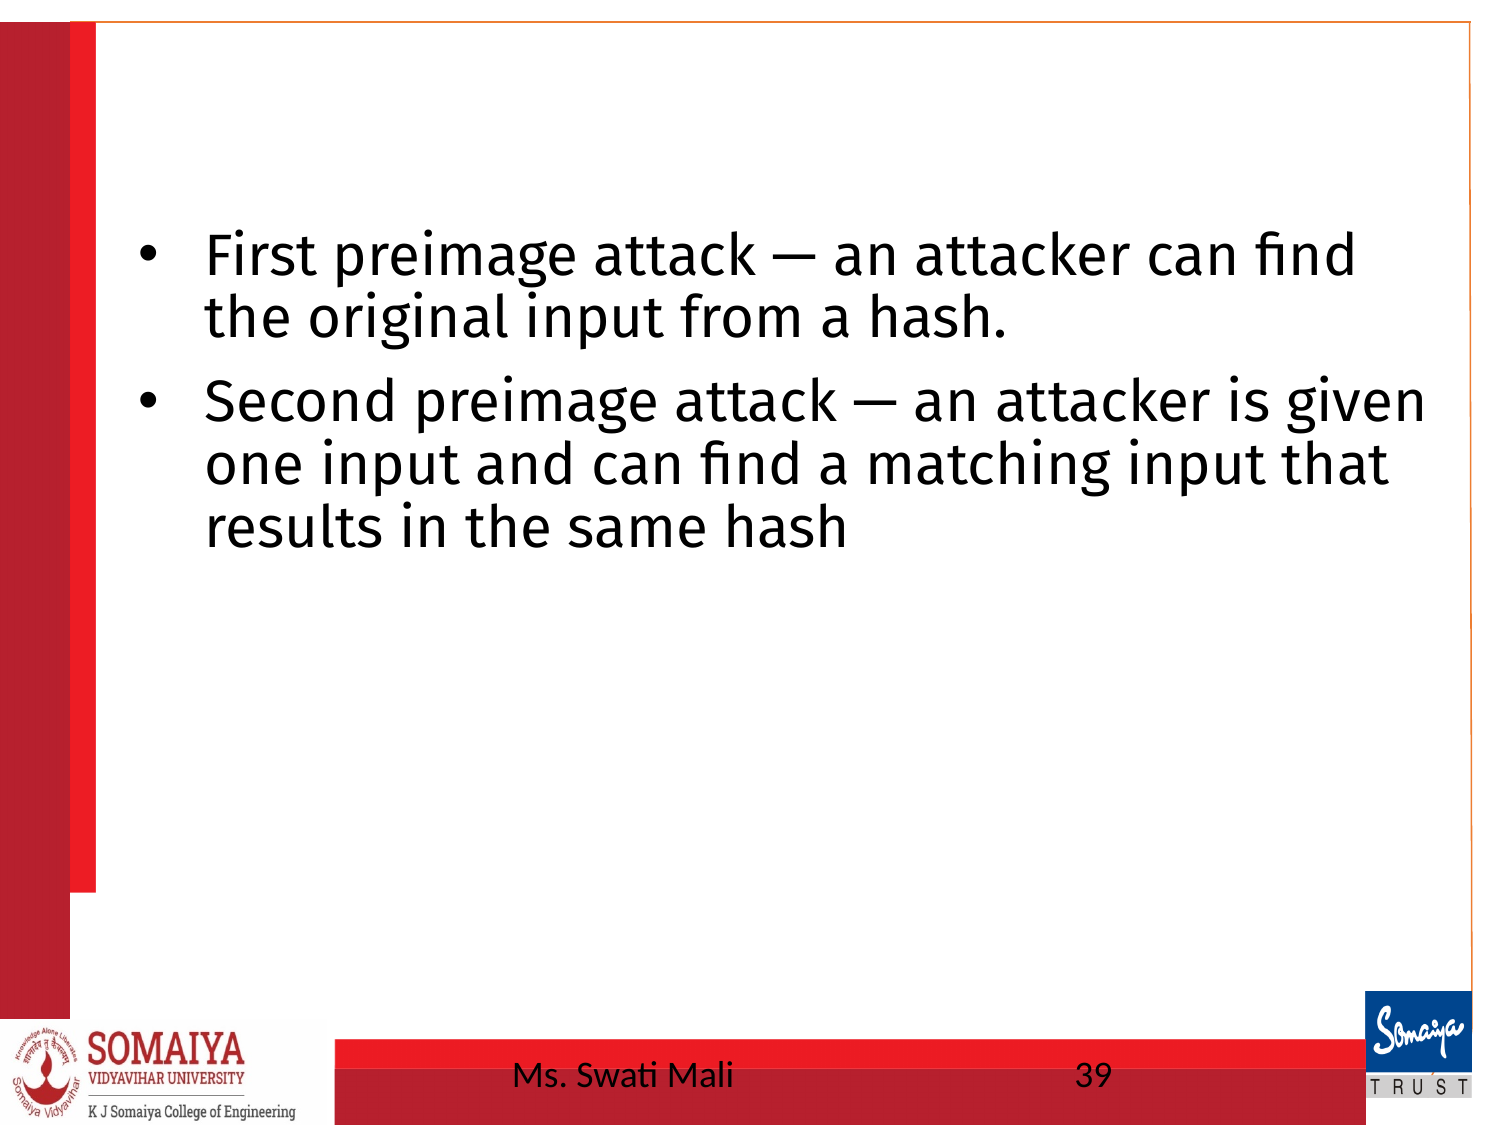

#
First preimage attack — an attacker can find the original input from a hash.
Second preimage attack — an attacker is given one input and can find a matching input that results in the same hash
Ms. Swati Mali
39